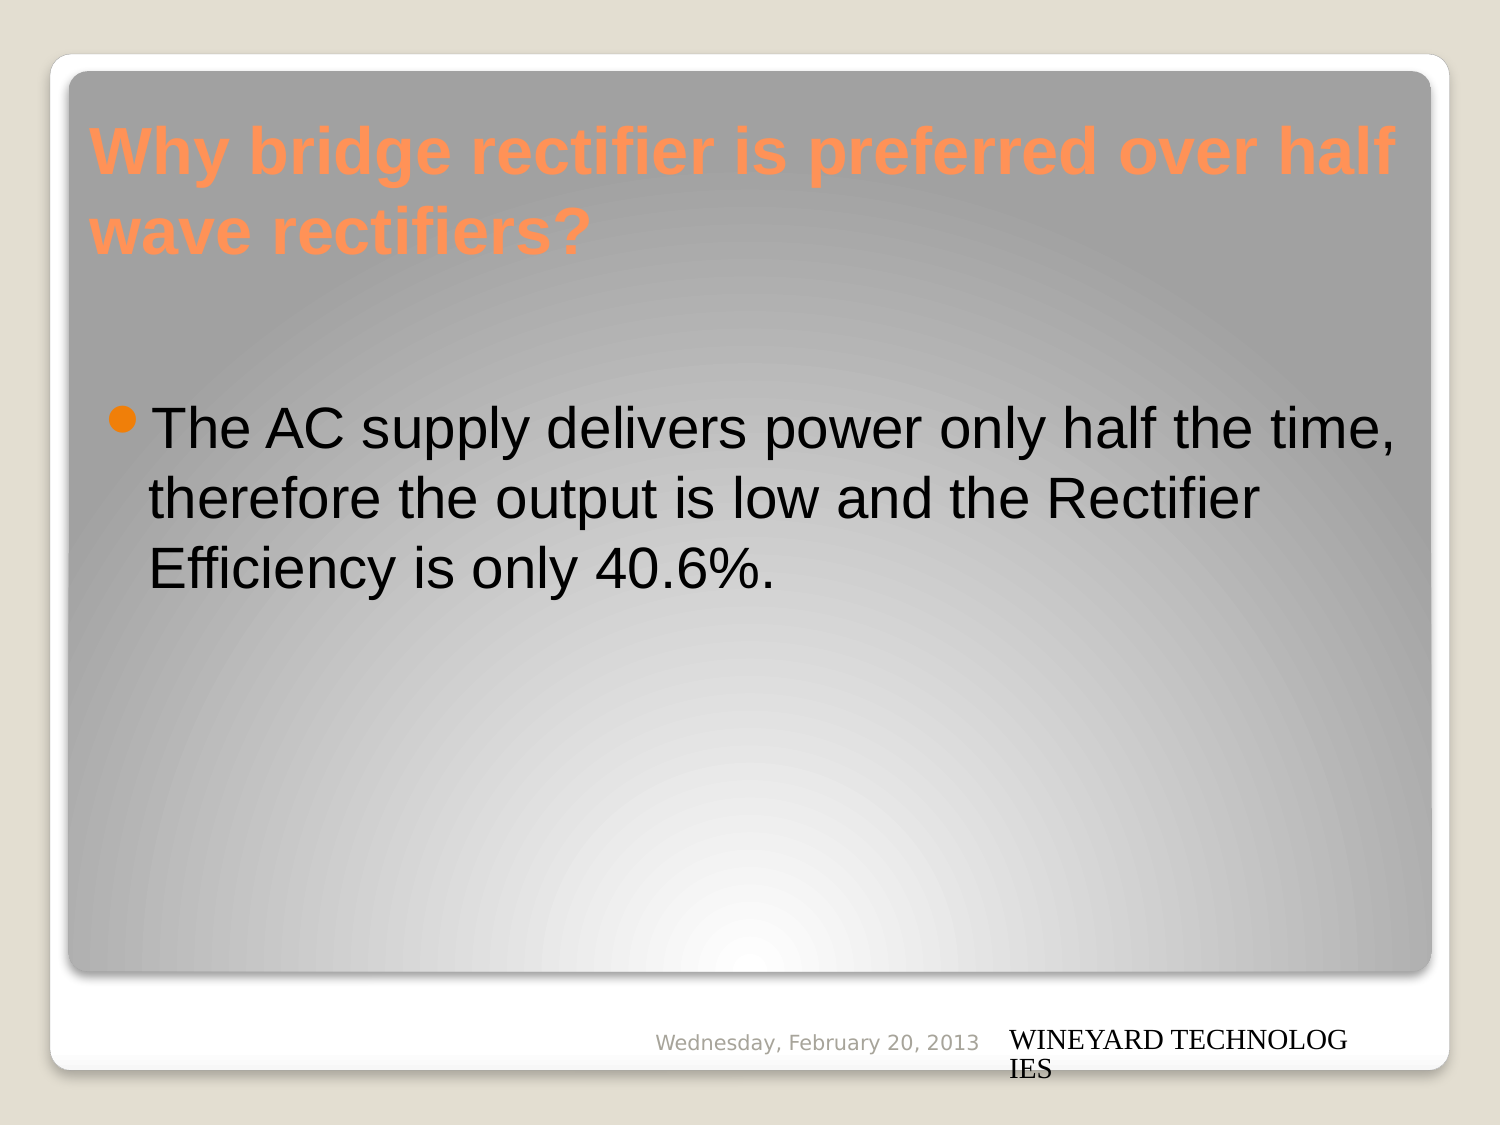

# Why bridge rectifier is preferred over half wave rectifiers?
The AC supply delivers power only half the time, therefore the output is low and the Rectifier Efficiency is only 40.6%.
Wednesday, February 20, 2013
WINEYARD TECHNOLOGIES